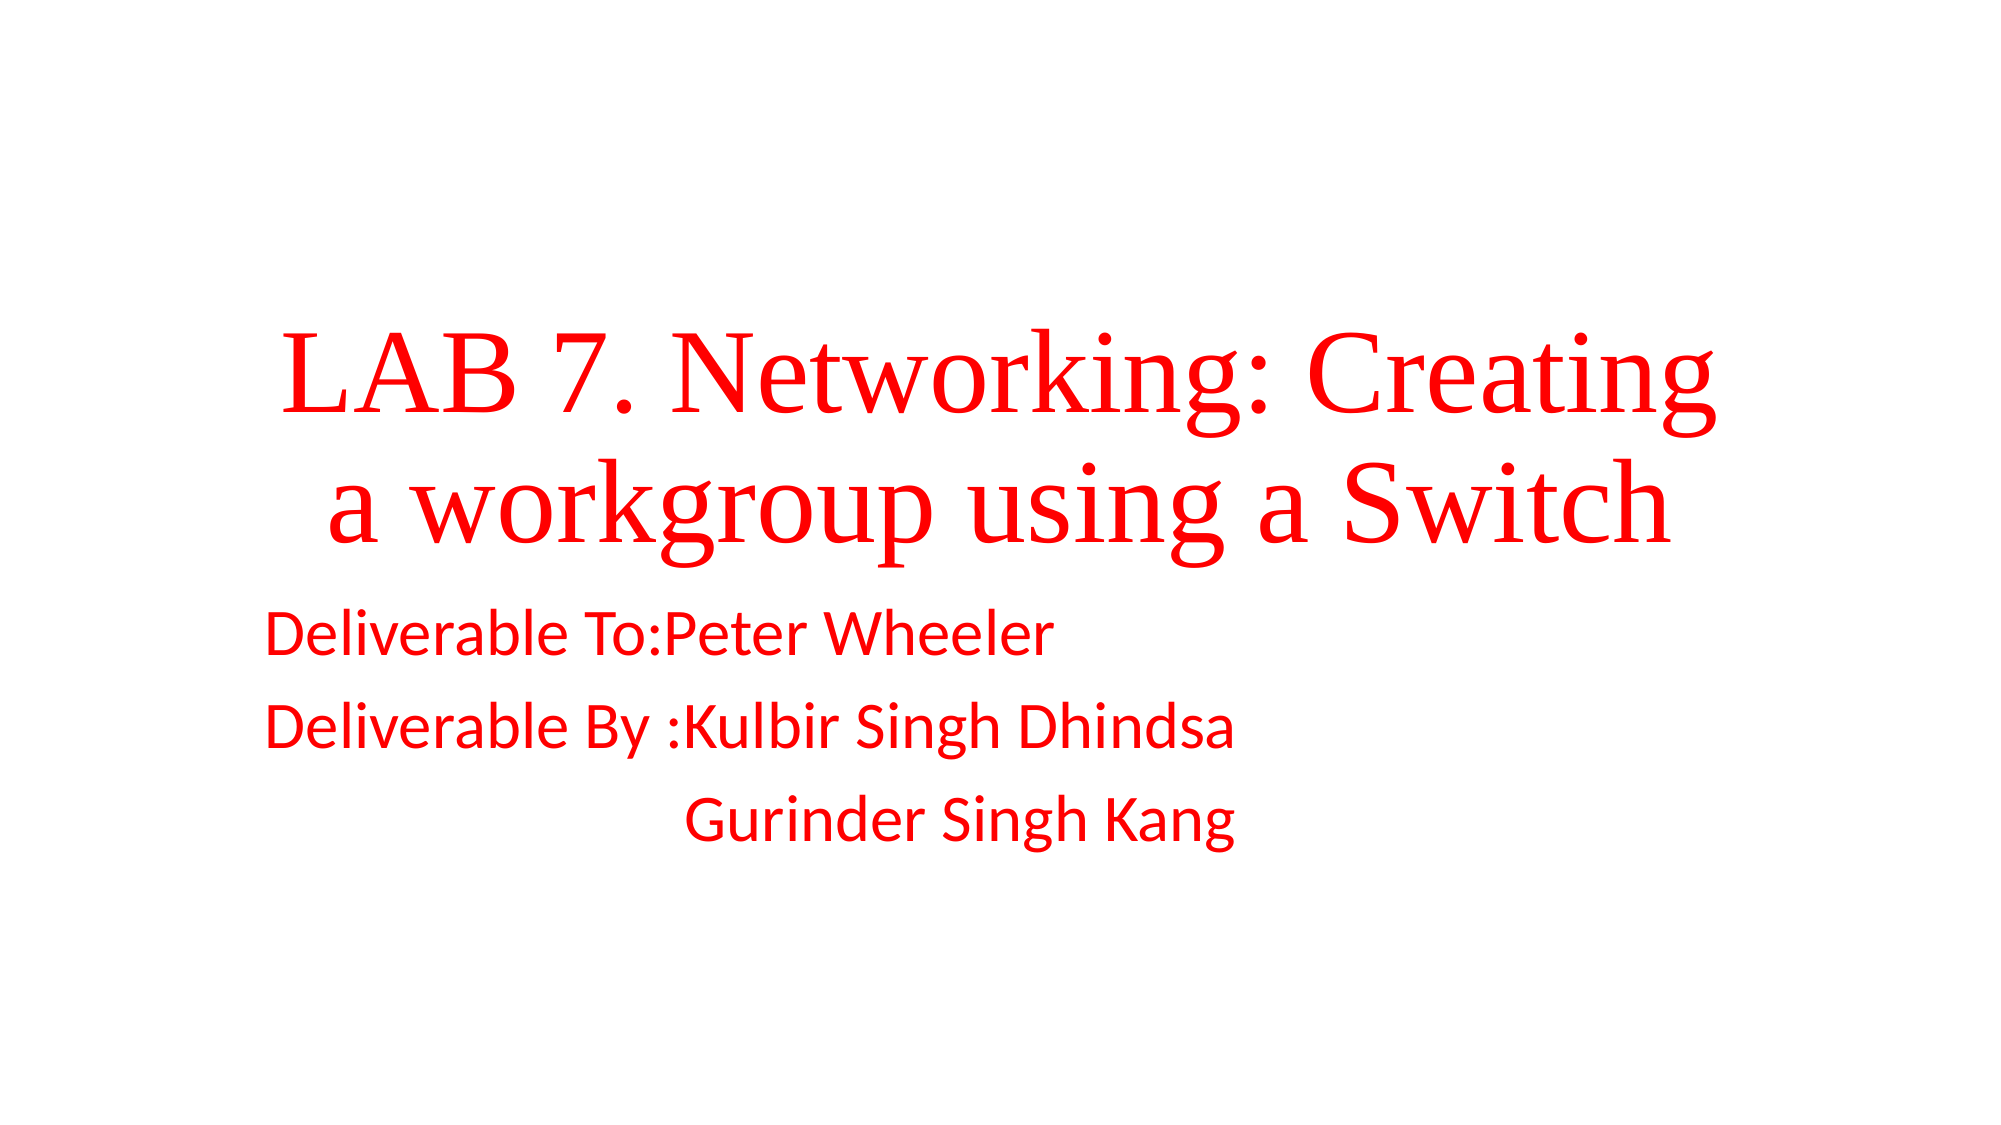

# LAB 7. Networking: Creating a workgroup using a Switch
Deliverable To:Peter Wheeler
Deliverable By :Kulbir Singh Dhindsa
                            Gurinder Singh Kang